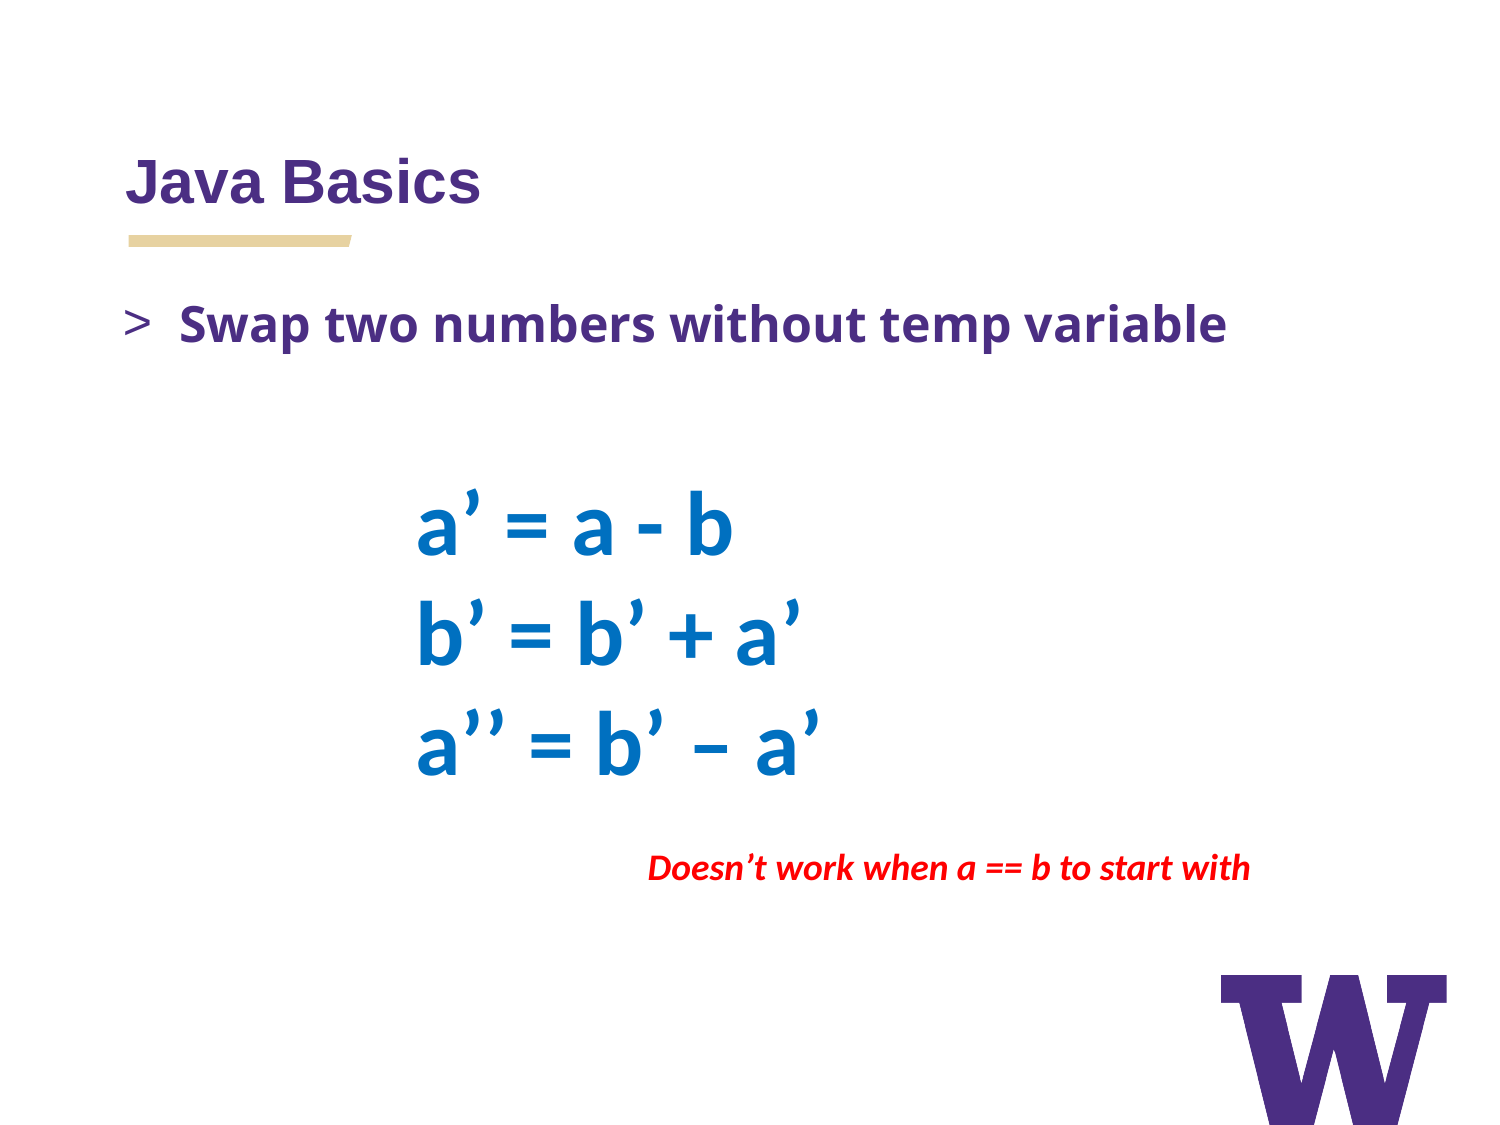

# Java Basics
Swap two numbers without temp variable

a’ = a - b
b’ = b’ + a’
a’’ = b’ – a’
Doesn’t work when a == b to start with